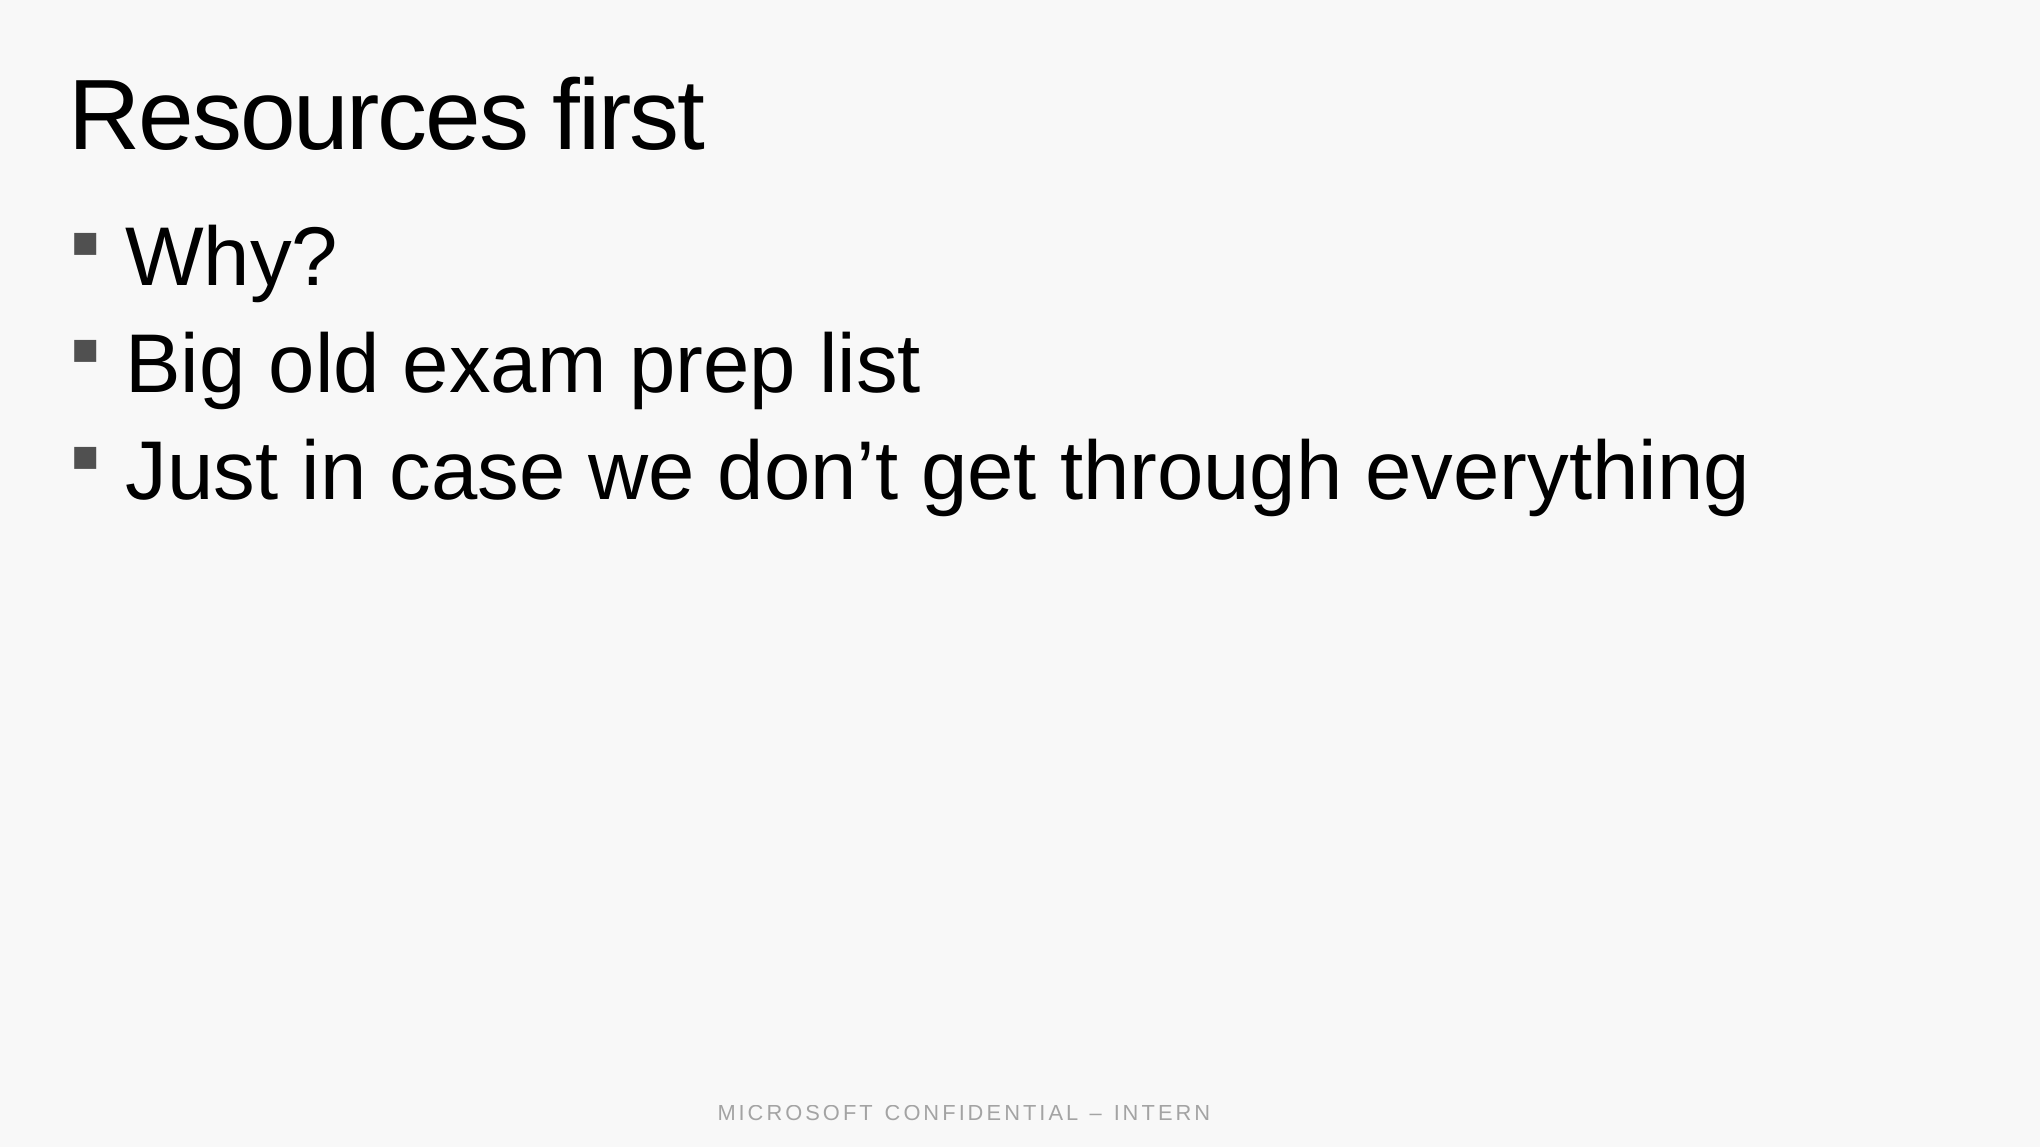

# Resources first
Why?
Big old exam prep list
Just in case we don’t get through everything